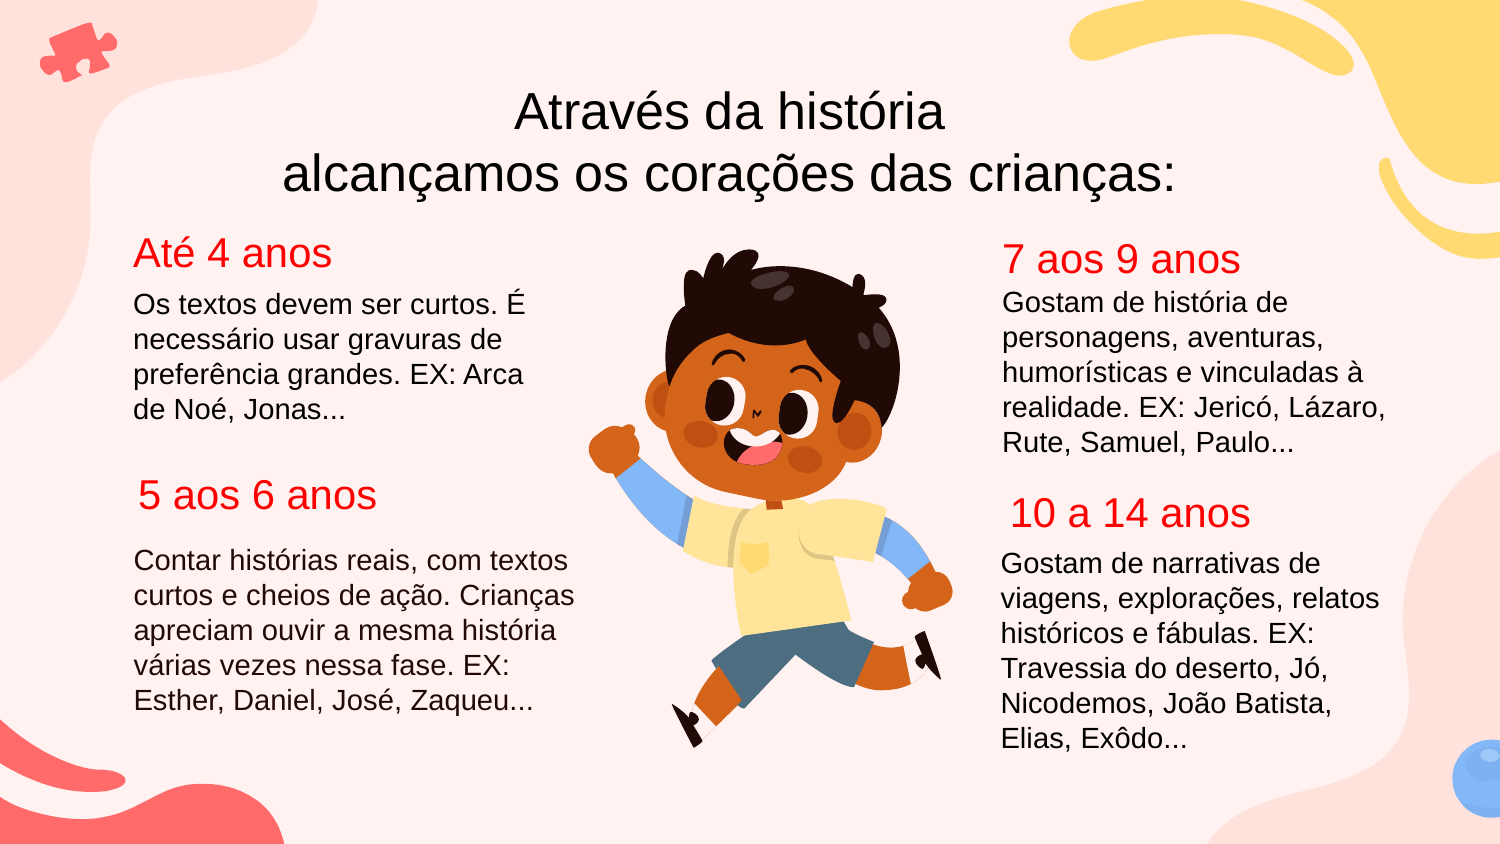

# Através da história alcançamos os corações das crianças:
Até 4 anos
7 aos 9 anos

Os textos devem ser curtos. É necessário usar gravuras de preferência grandes. EX: Arca de Noé, Jonas...
Gostam de história de personagens, aventuras, humorísticas e vinculadas à realidade. EX: Jericó, Lázaro, Rute, Samuel, Paulo...
5 aos 6 anos
10 a 14 anos
Contar histórias reais, com textos curtos e cheios de ação. Crianças apreciam ouvir a mesma história várias vezes nessa fase. EX: Esther, Daniel, José, Zaqueu...
Gostam de narrativas de viagens, explorações, relatos históricos e fábulas. EX: Travessia do deserto, Jó, Nicodemos, João Batista, Elias, Exôdo...